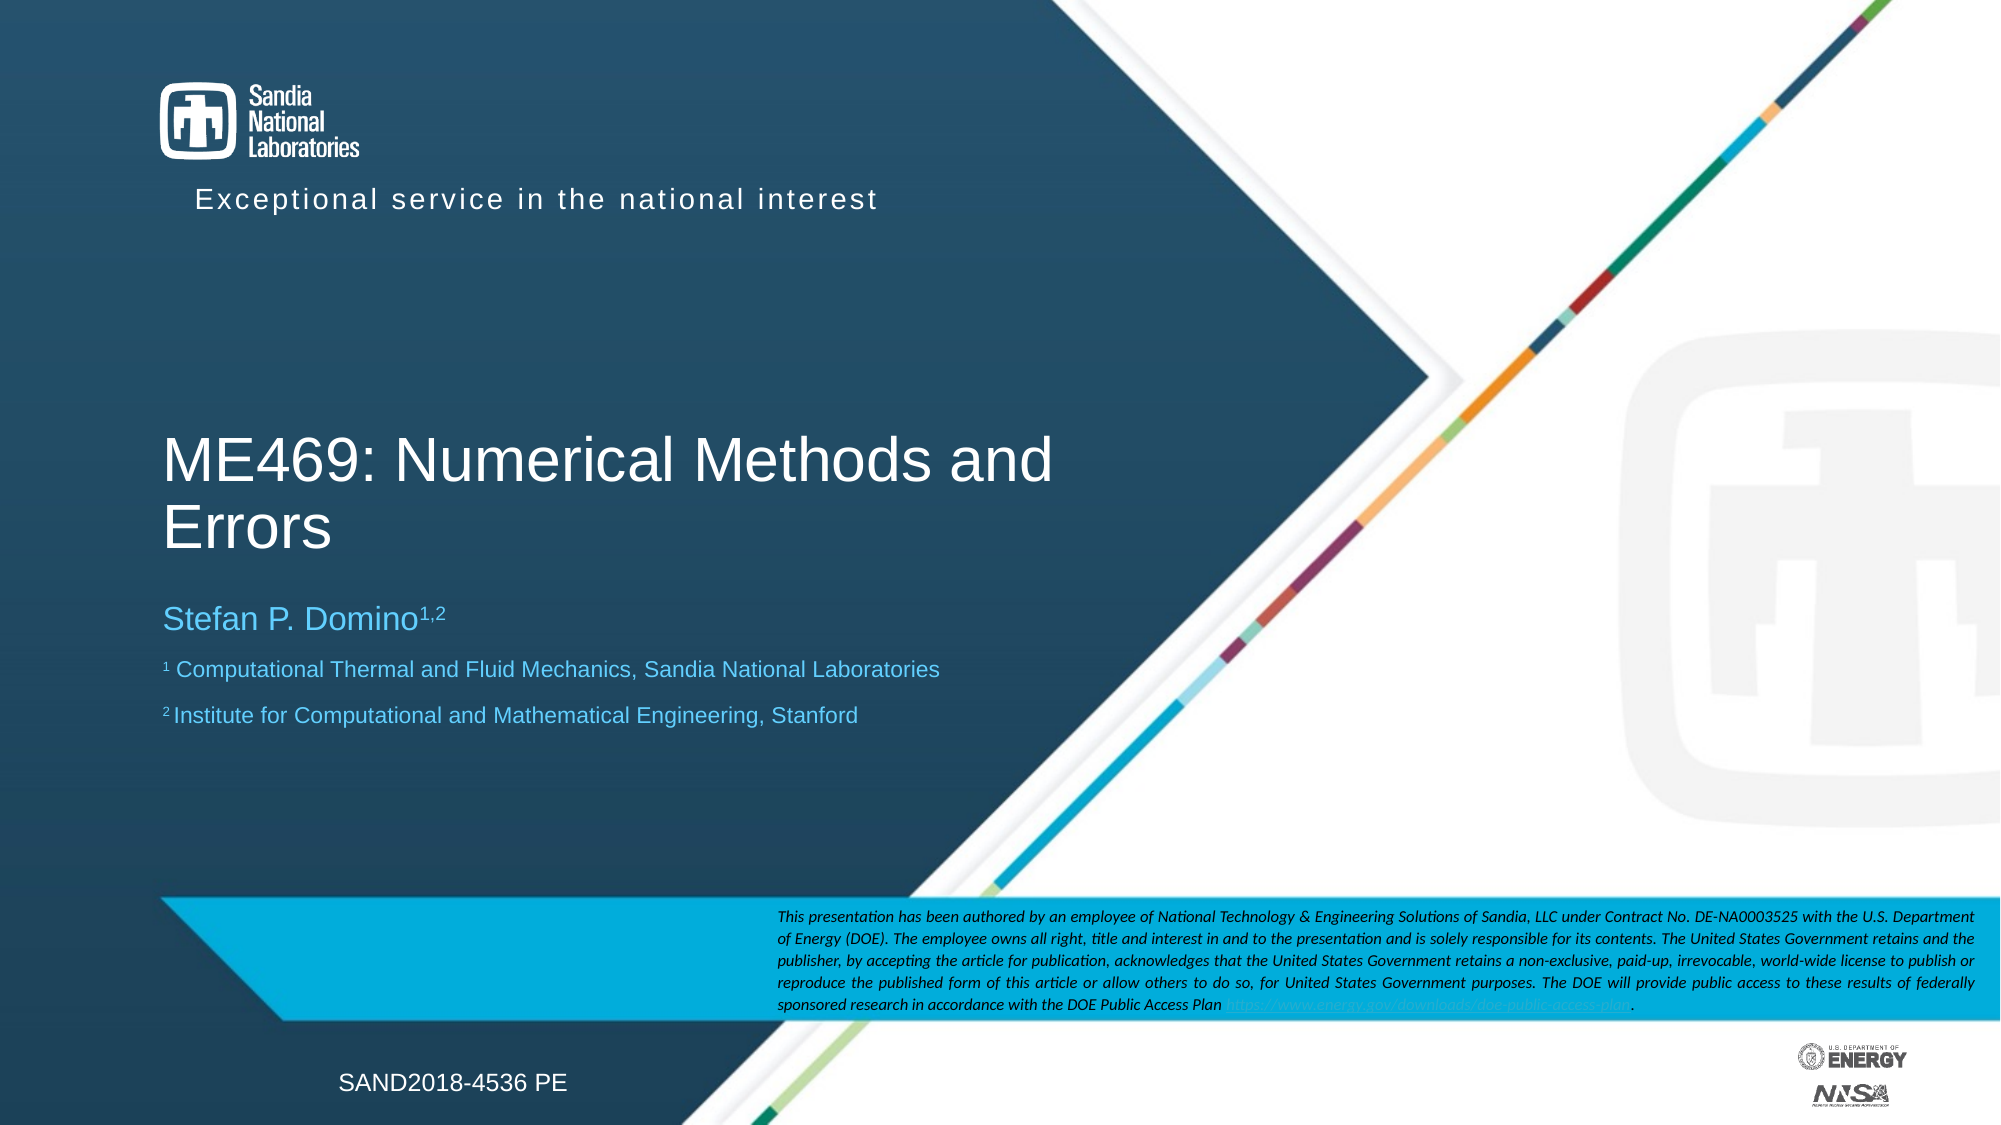

# ME469: Numerical Methods and Errors

Stefan P. Domino1,2
1 Computational Thermal and Fluid Mechanics, Sandia National Laboratories
2 Institute for Computational and Mathematical Engineering, Stanford

SAND2018-4536 PE